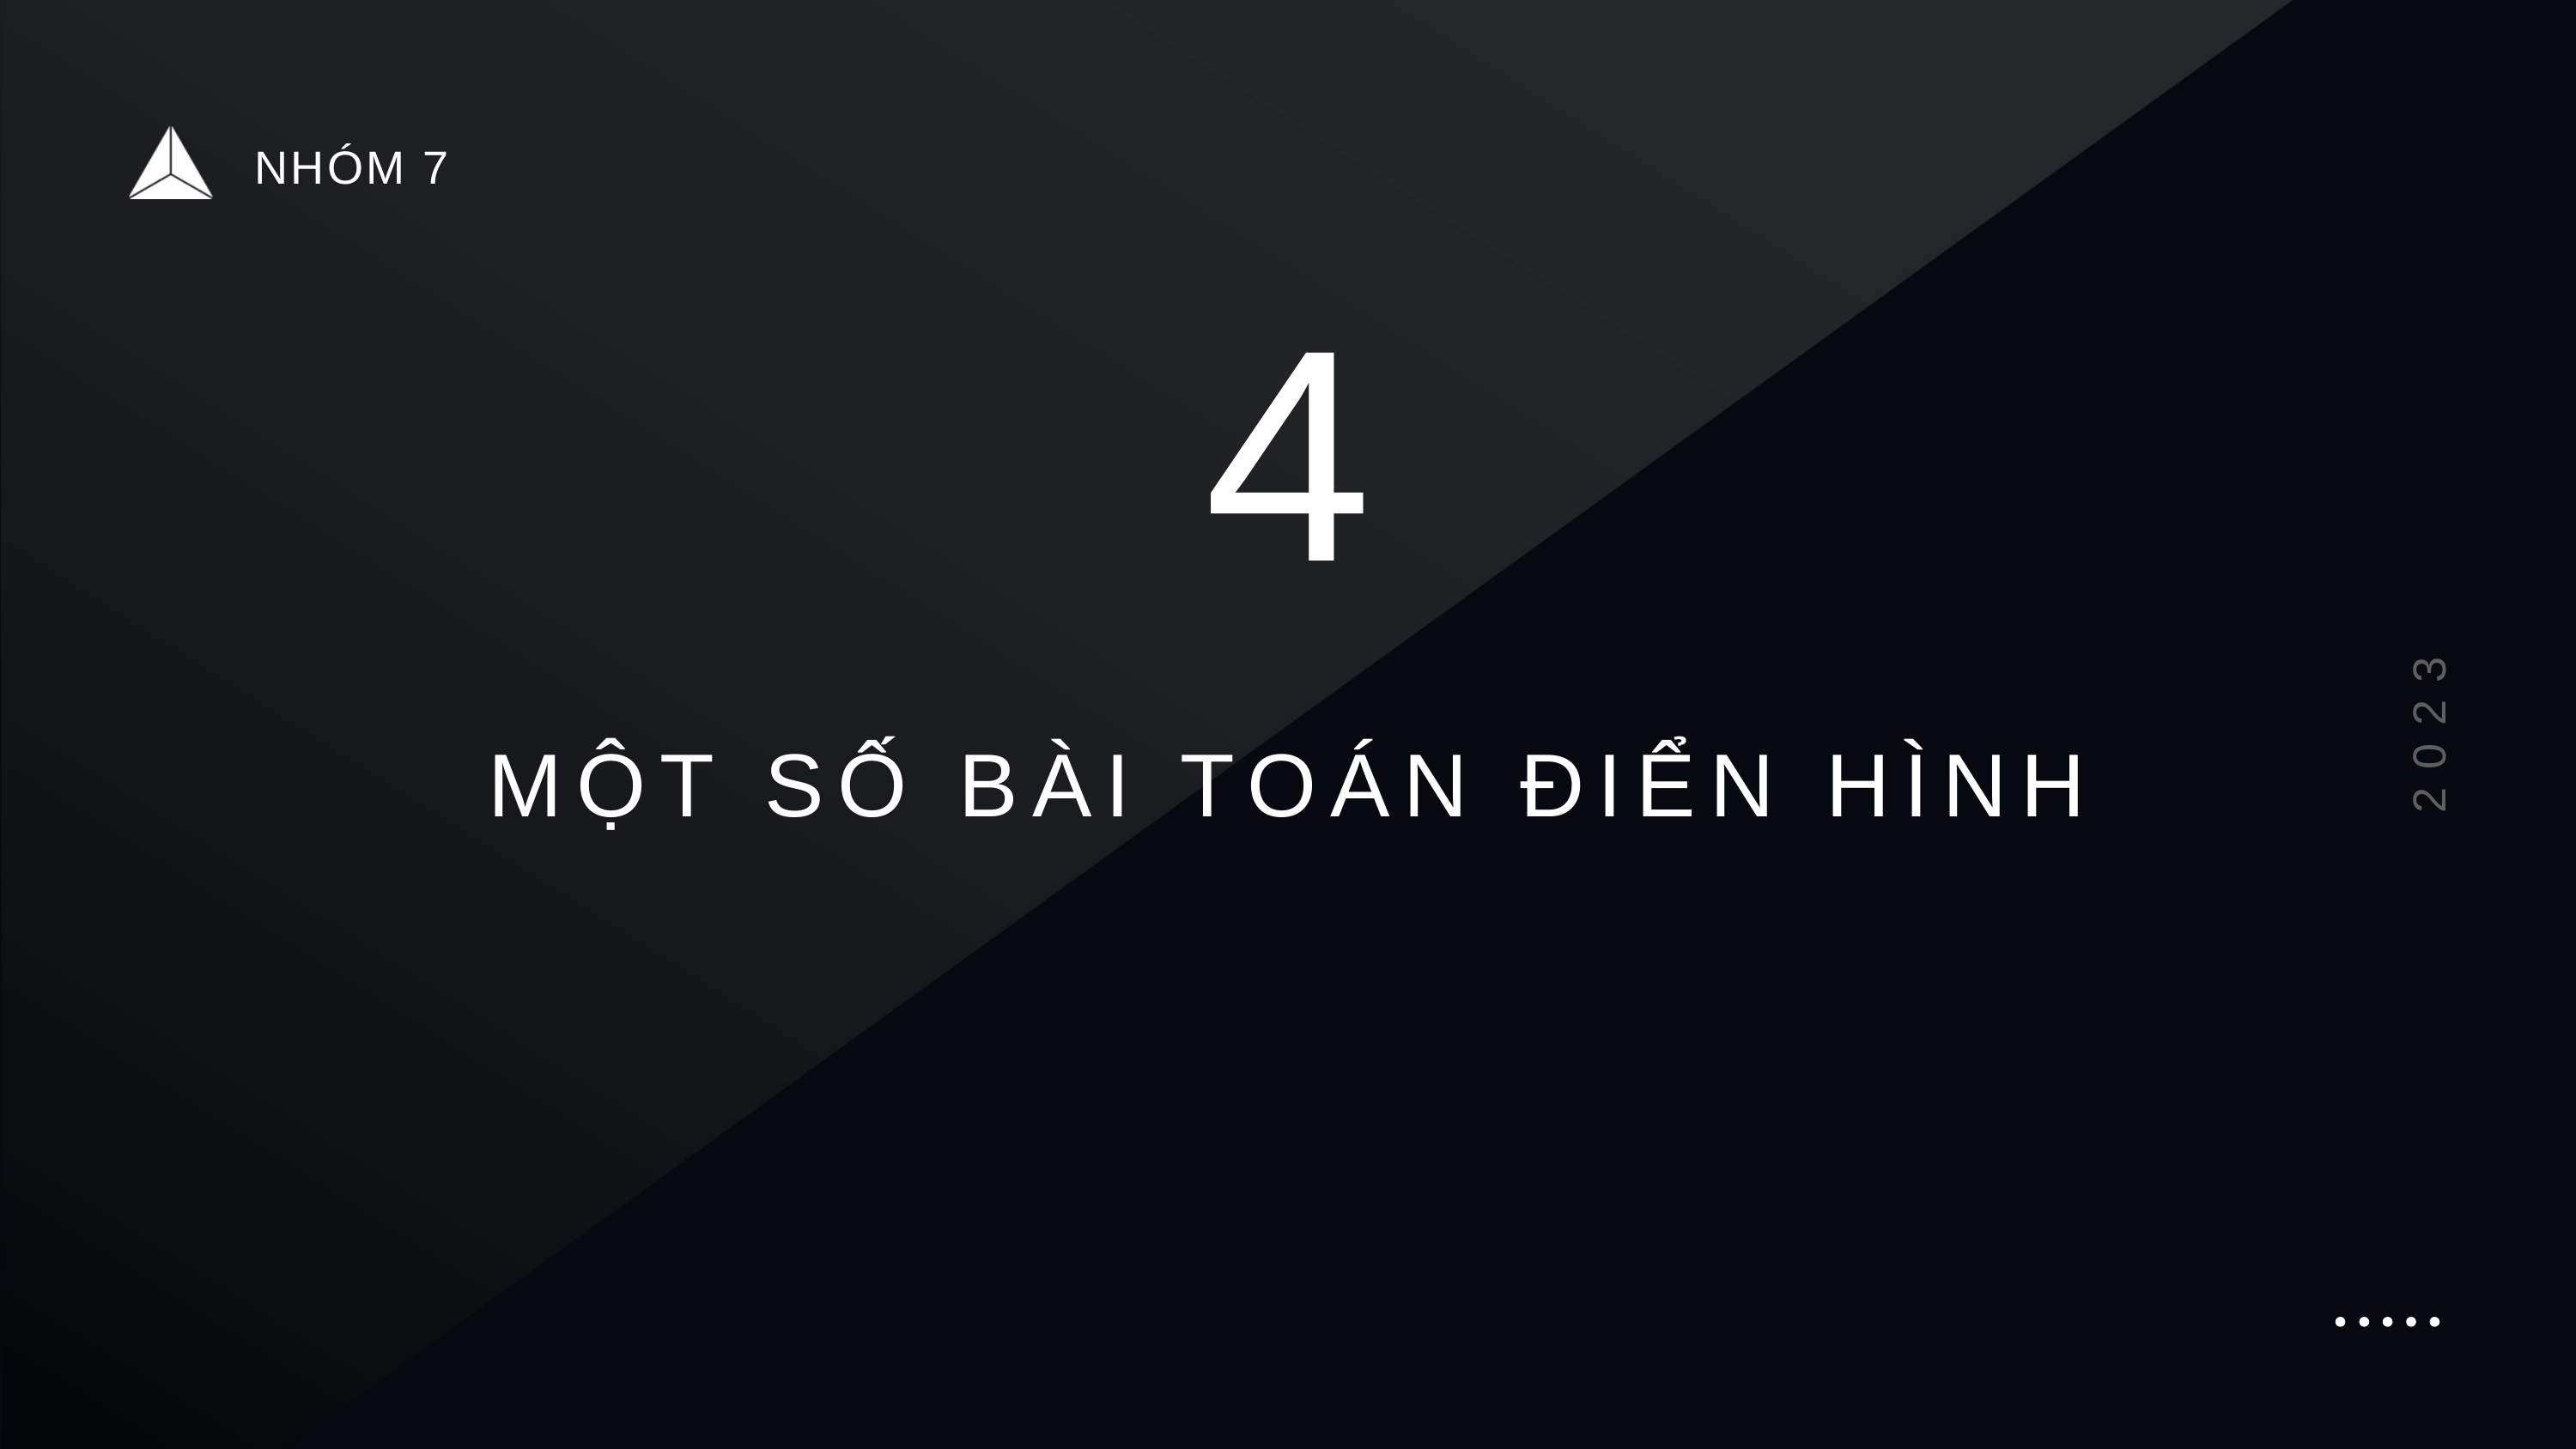

NHÓM 7
4
2023
MỘT SỐ BÀI TOÁN ĐIỂN HÌNH